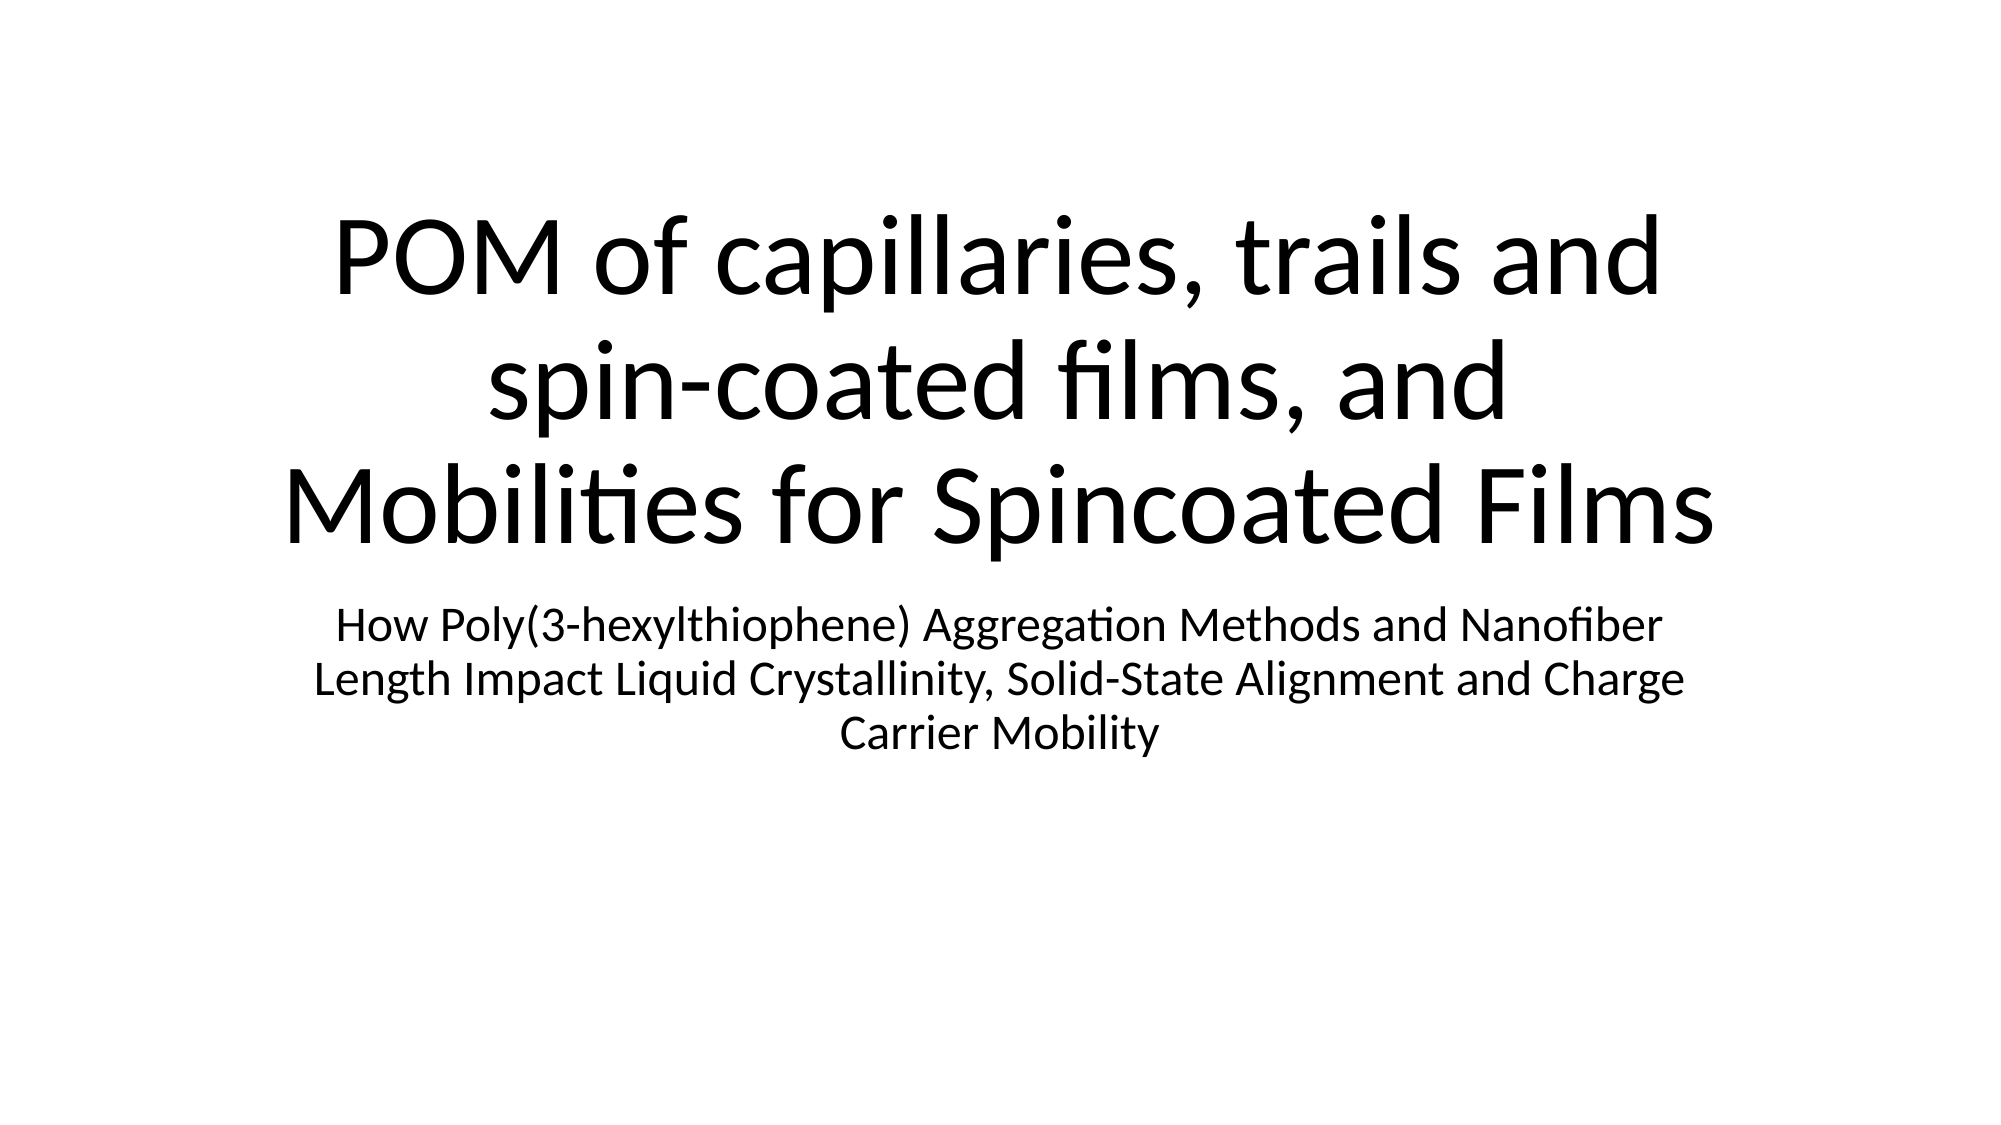

# POM of capillaries, trails and spin-coated films, and Mobilities for Spincoated Films
How Poly(3-hexylthiophene) Aggregation Methods and Nanofiber Length Impact Liquid Crystallinity, Solid-State Alignment and Charge Carrier Mobility